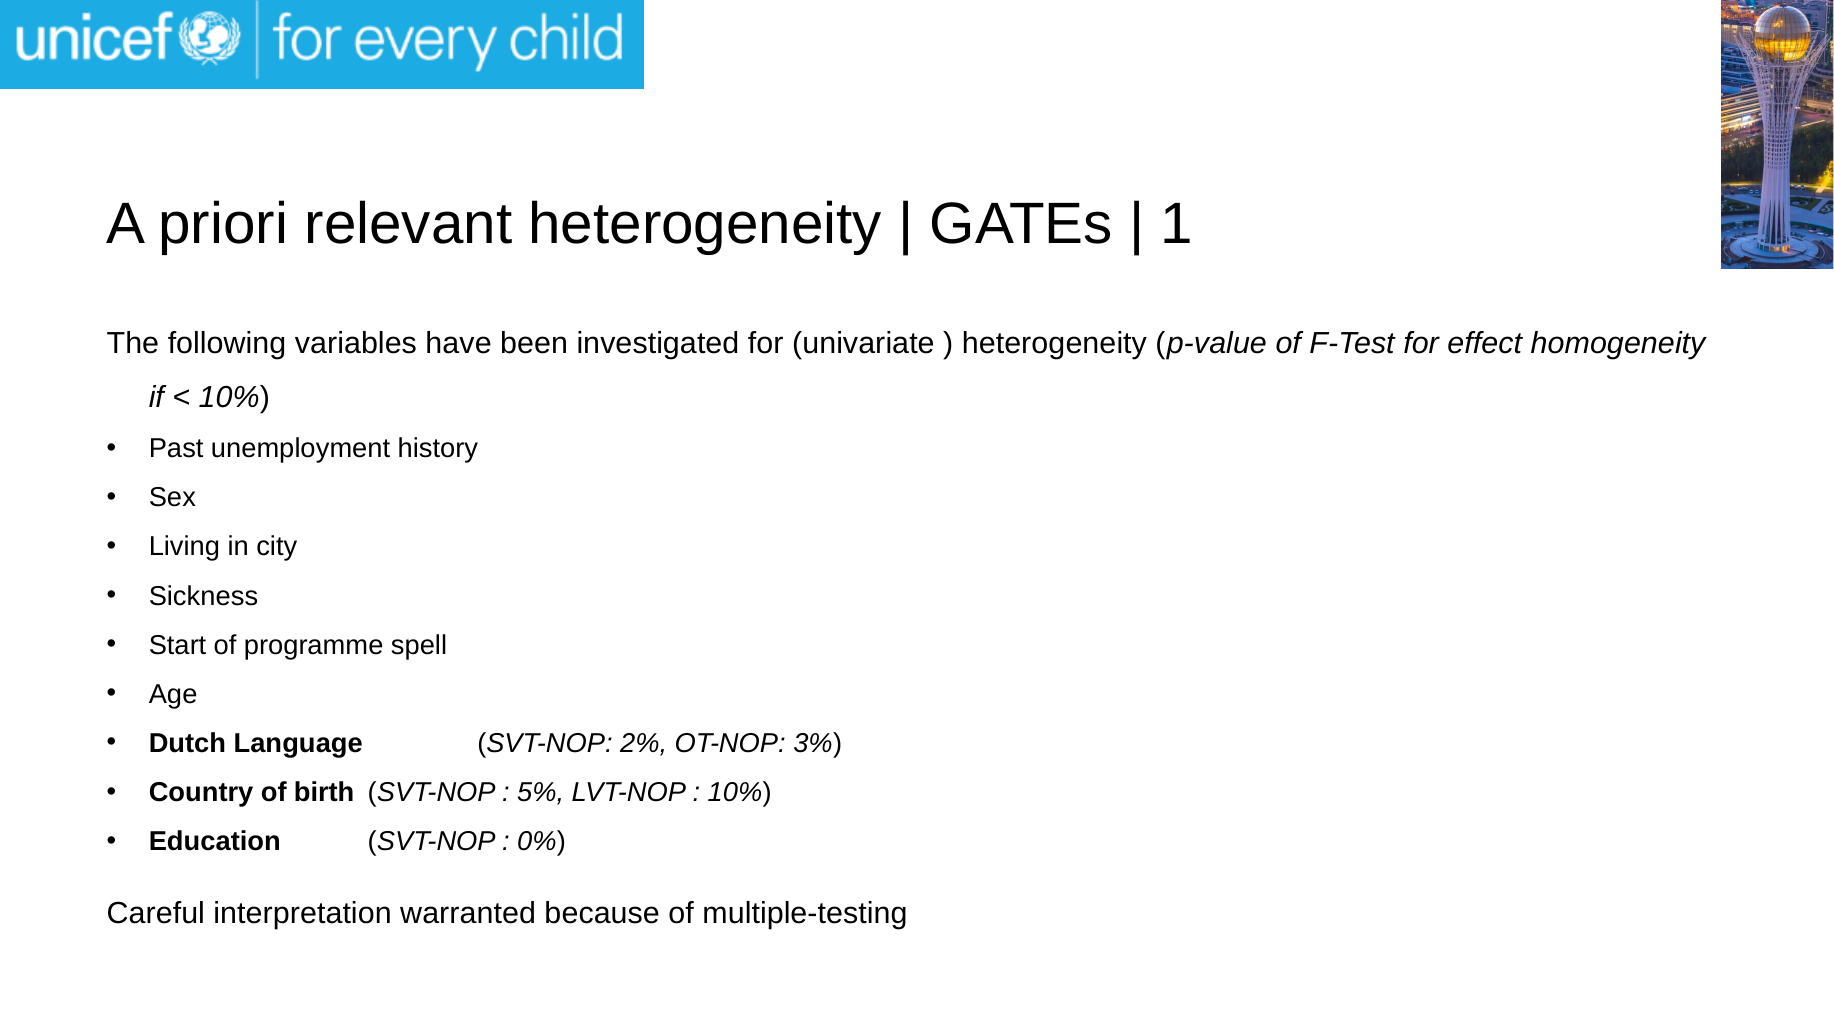

# A priori relevant heterogeneity | GATEs | 1
The following variables have been investigated for (univariate ) heterogeneity (p-value of F-Test for effect homogeneity if < 10%)
Past unemployment history
Sex
Living in city
Sickness
Start of programme spell
Age
Dutch Language 				(SVT-NOP: 2%, OT-NOP: 3%)
Country of birth 				(SVT-NOP : 5%, LVT-NOP : 10%)
Education 				(SVT-NOP : 0%)
Careful interpretation warranted because of multiple-testing